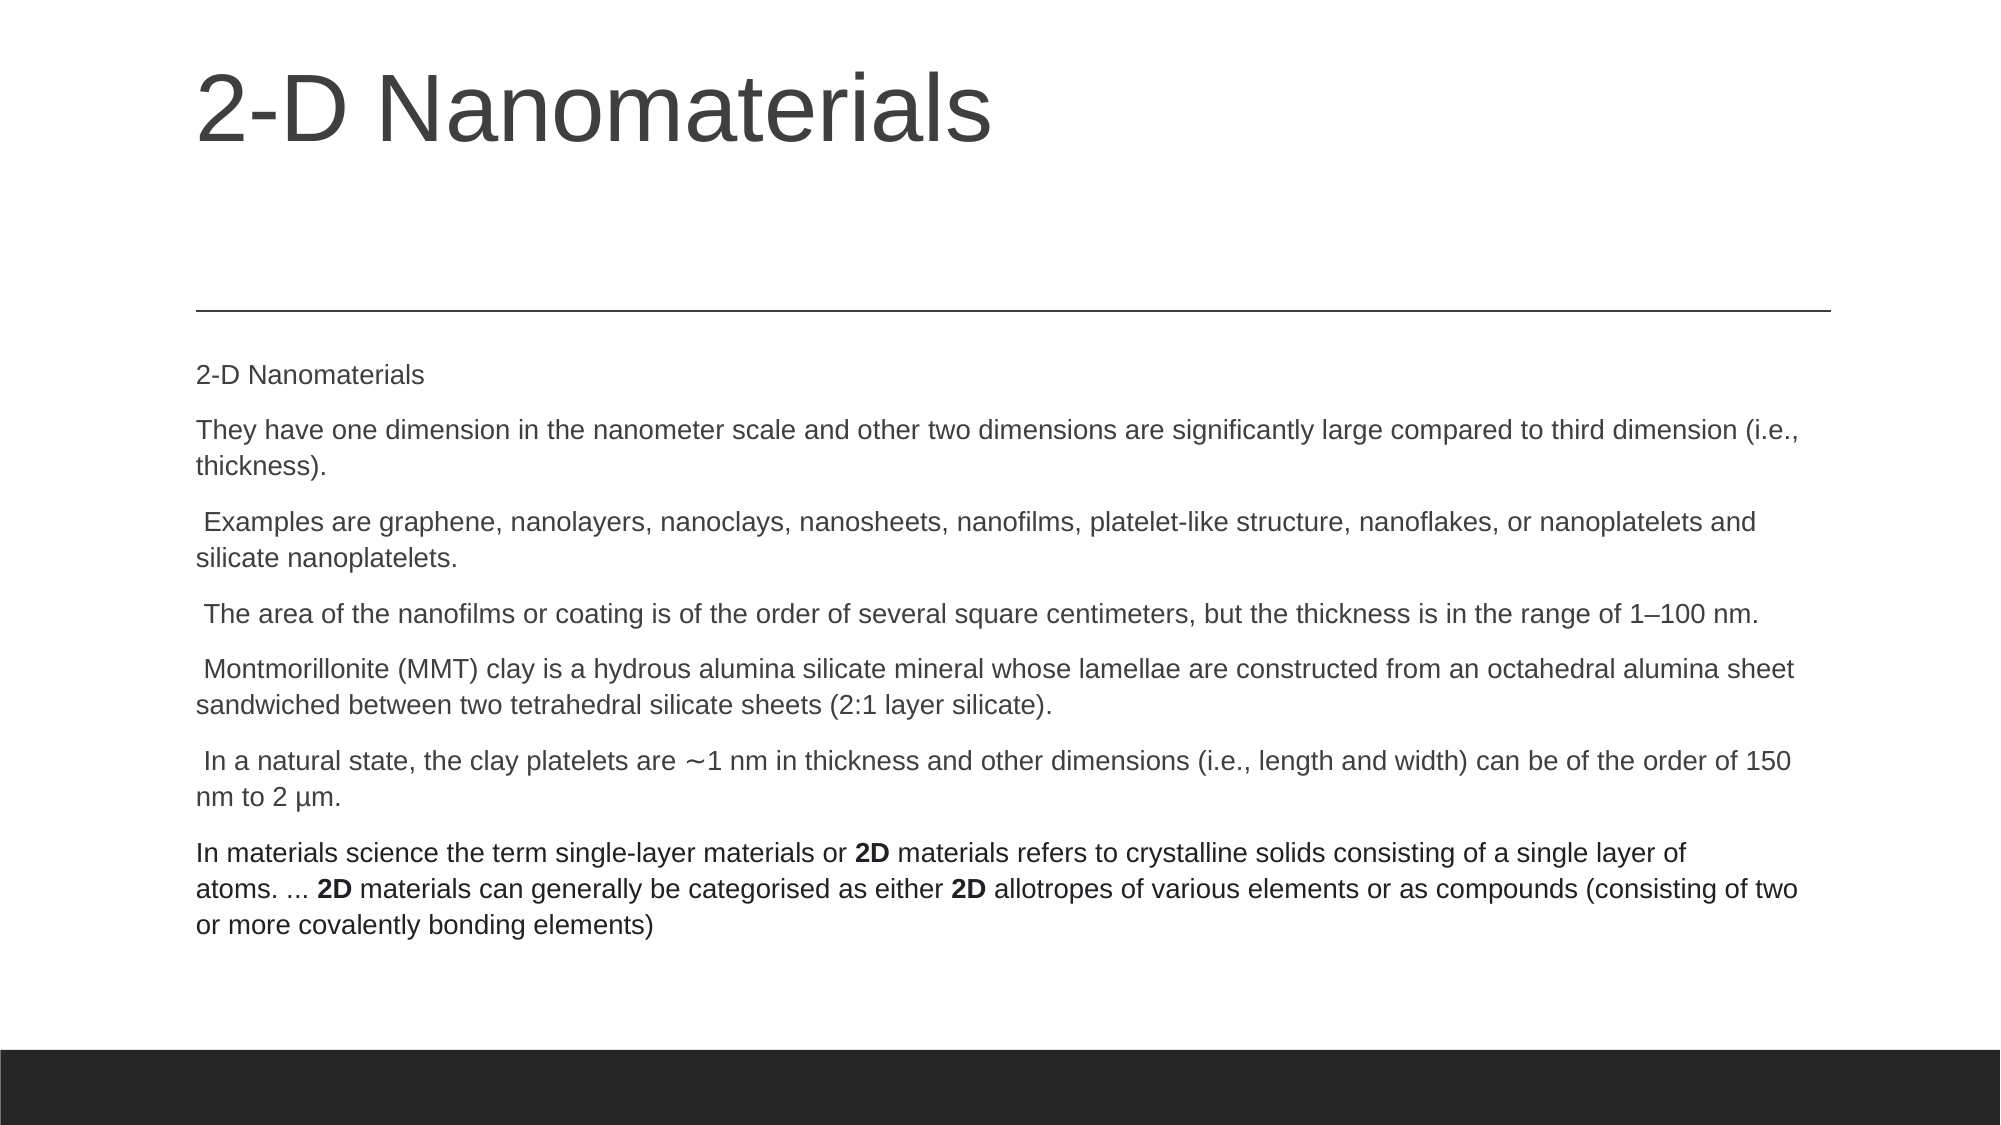

# 2-D Nanomaterials
2-D Nanomaterials
They have one dimension in the nanometer scale and other two dimensions are significantly large compared to third dimension (i.e., thickness).
 Examples are graphene, nanolayers, nanoclays, nanosheets, nanofilms, platelet-like structure, nanoflakes, or nanoplatelets and silicate nanoplatelets.
 The area of the nanofilms or coating is of the order of several square centimeters, but the thickness is in the range of 1–100 nm.
 Montmorillonite (MMT) clay is a hydrous alumina silicate mineral whose lamellae are constructed from an octahedral alumina sheet sandwiched between two tetrahedral silicate sheets (2:1 layer silicate).
 In a natural state, the clay platelets are ∼1 nm in thickness and other dimensions (i.e., length and width) can be of the order of 150 nm to 2 µm.
In materials science the term single-layer materials or 2D materials refers to crystalline solids consisting of a single layer of atoms. ... 2D materials can generally be categorised as either 2D allotropes of various elements or as compounds (consisting of two or more covalently bonding elements)